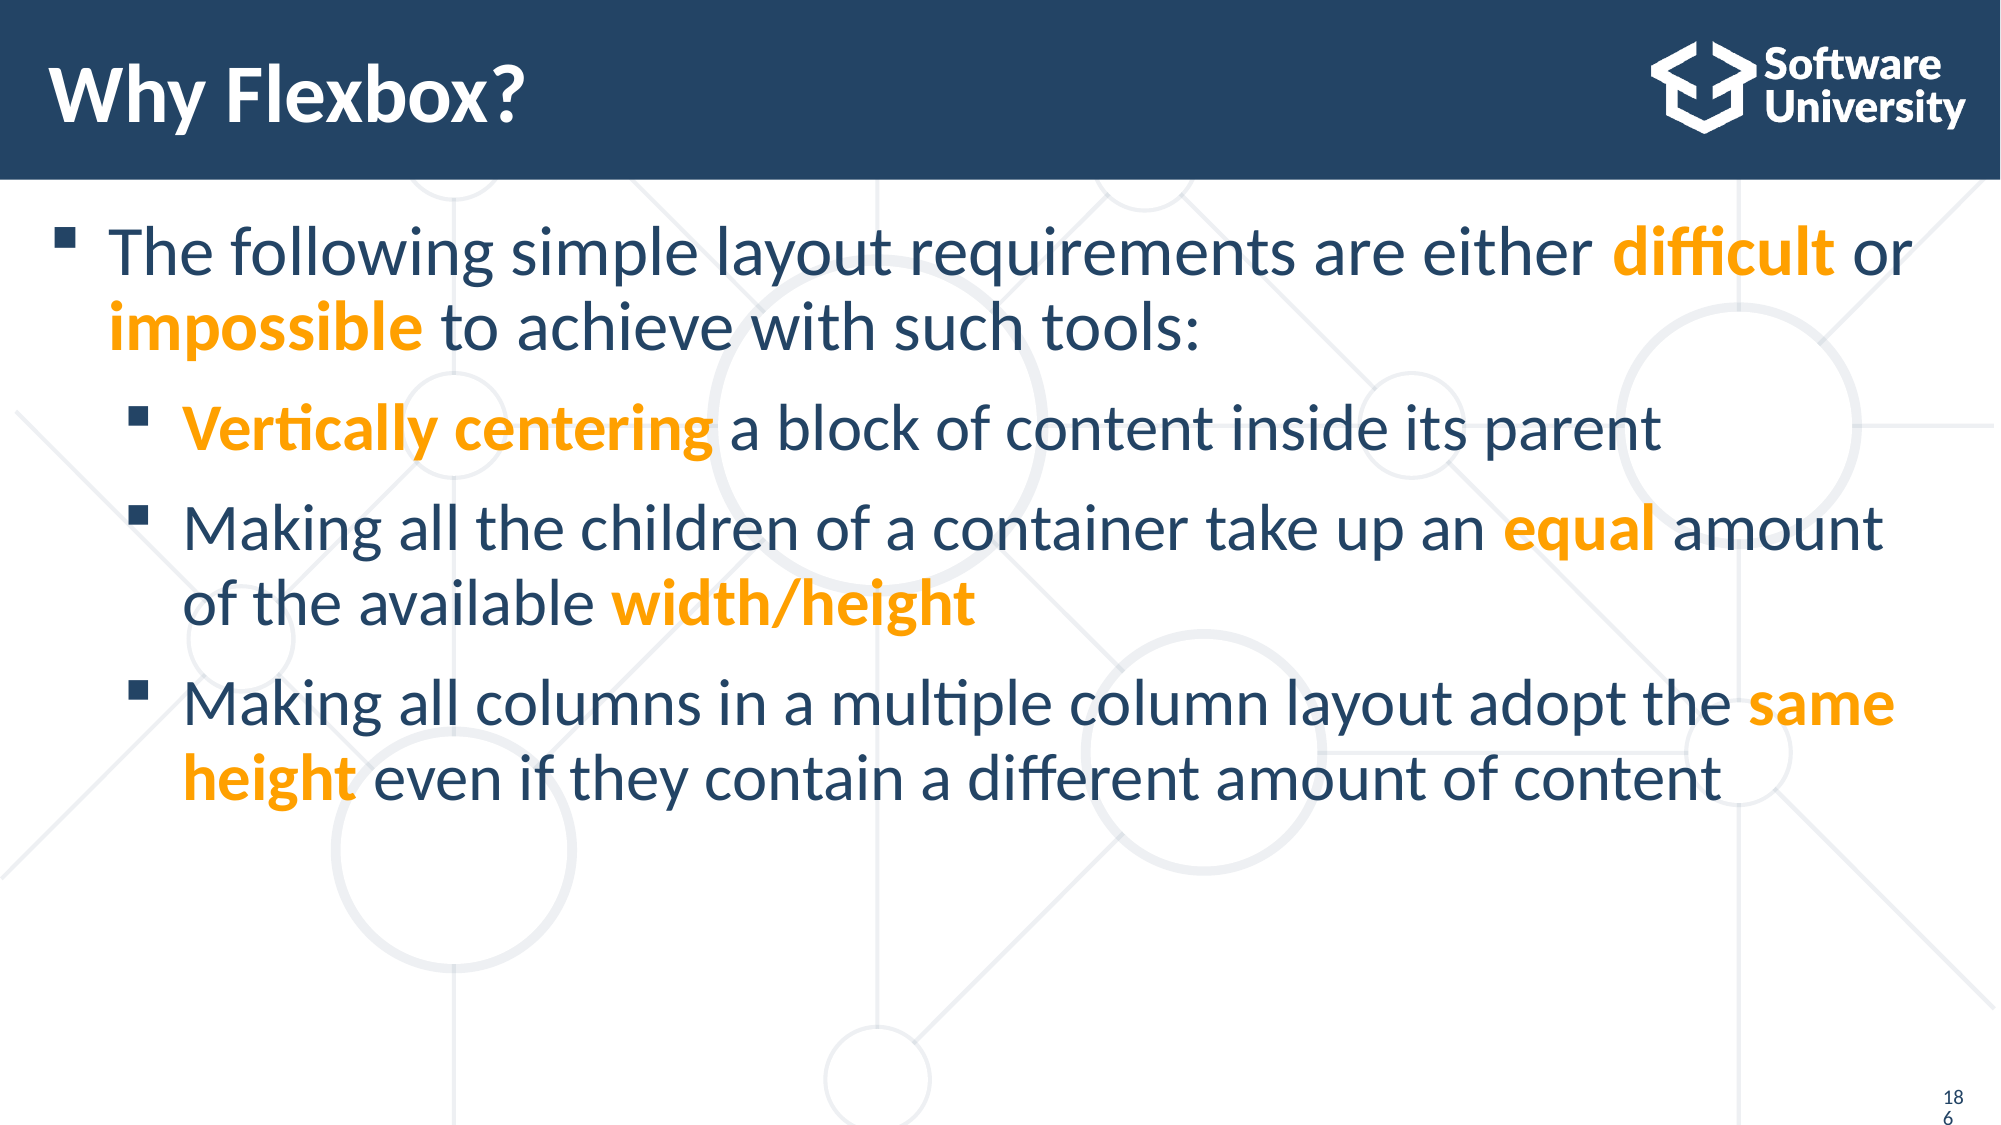

# Why Flexbox?
The following simple layout requirements are either difficult or impossible to achieve with such tools:
Vertically centering a block of content inside its parent
Making all the children of a container take up an equal amount of the available width/height
Making all columns in a multiple column layout adopt the same height even if they contain a different amount of content
186